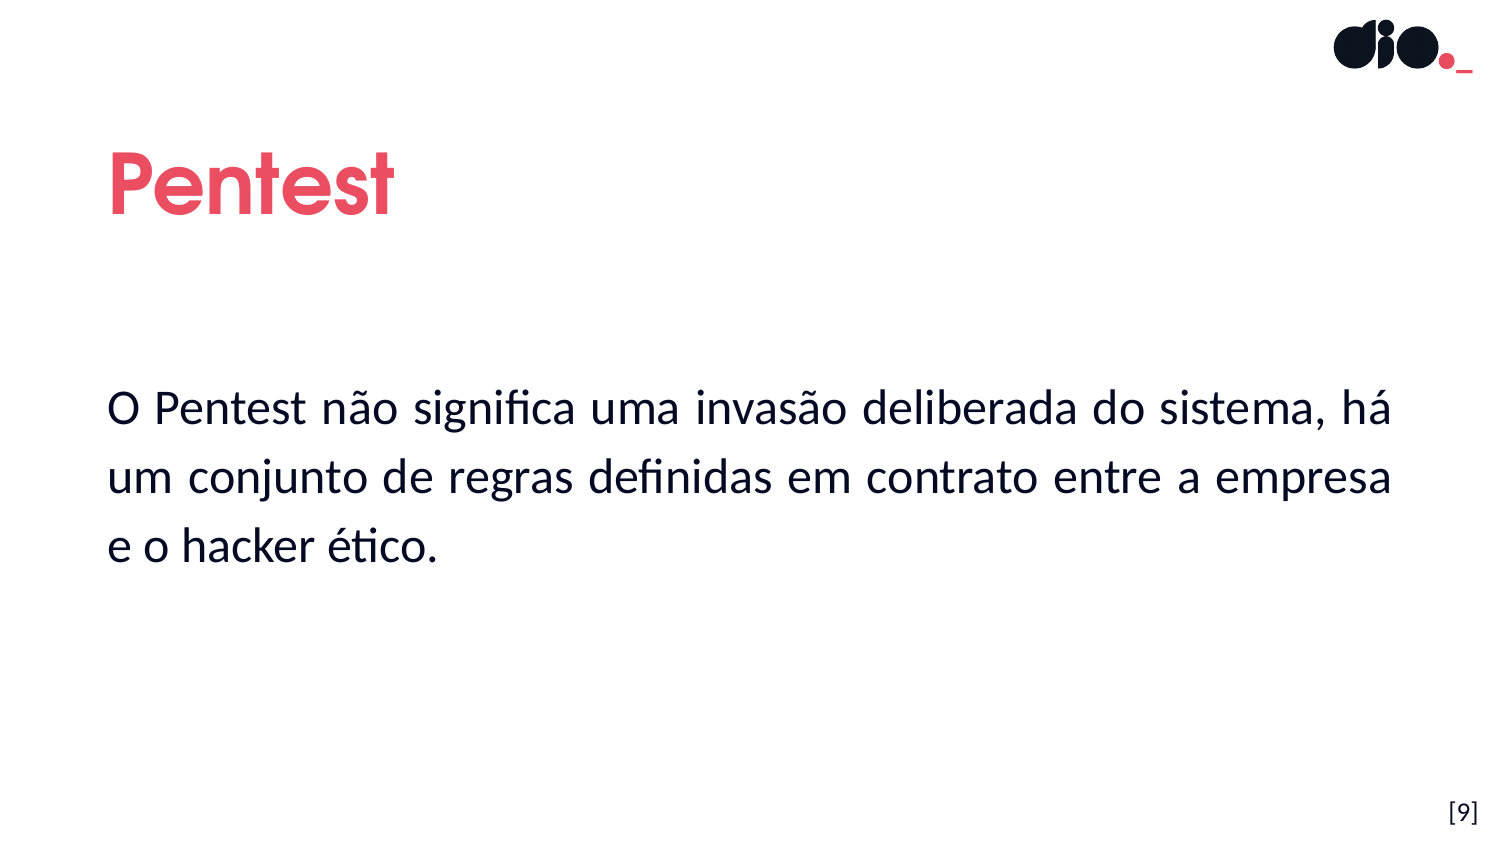

Pentest
O Pentest não significa uma invasão deliberada do sistema, há um conjunto de regras definidas em contrato entre a empresa e o hacker ético.
[9]